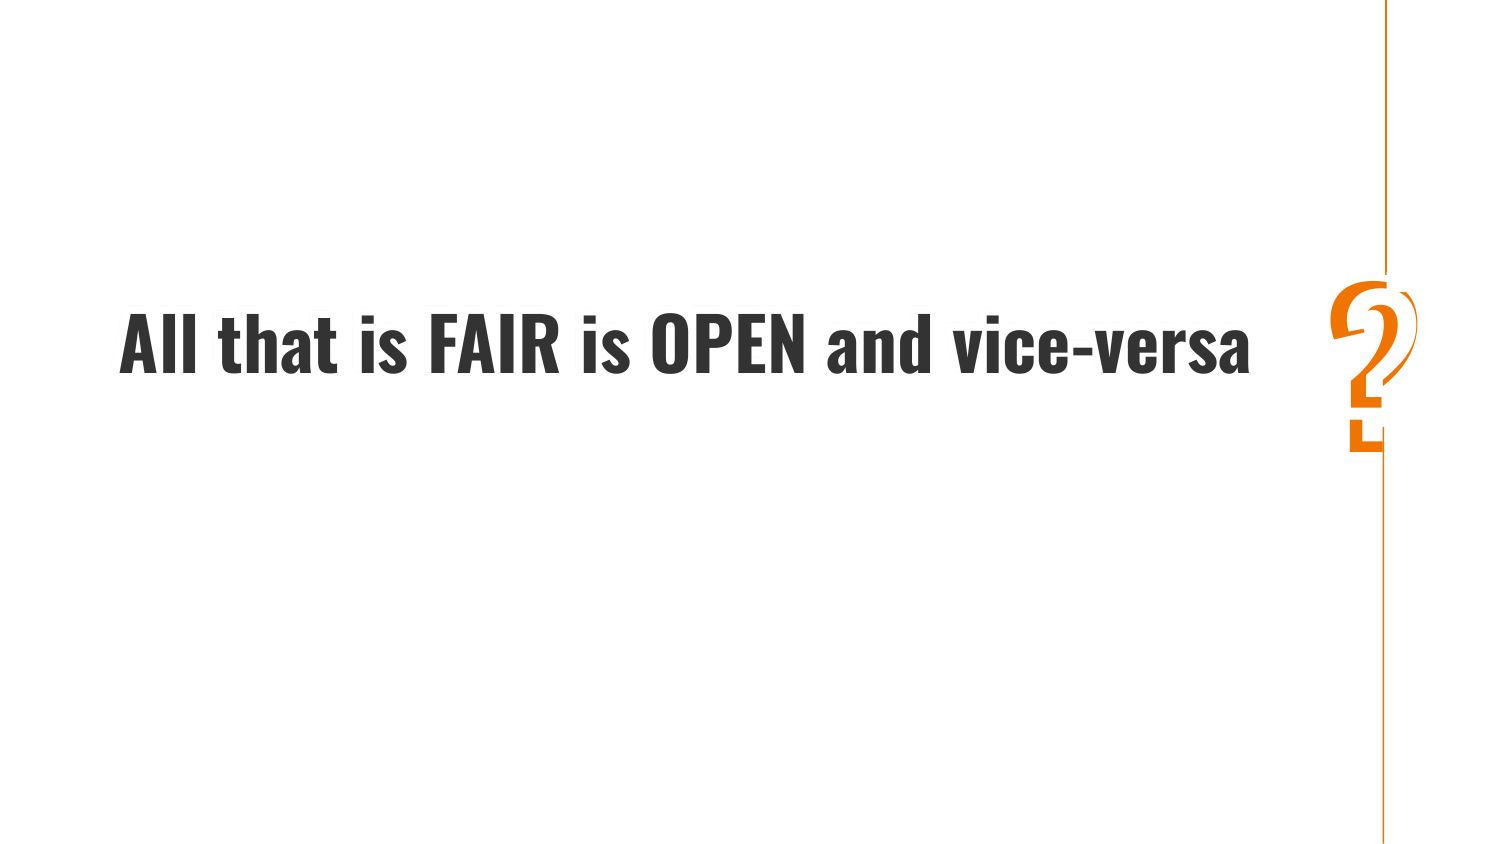

# All that is FAIR is OPEN and vice-versa
?
?